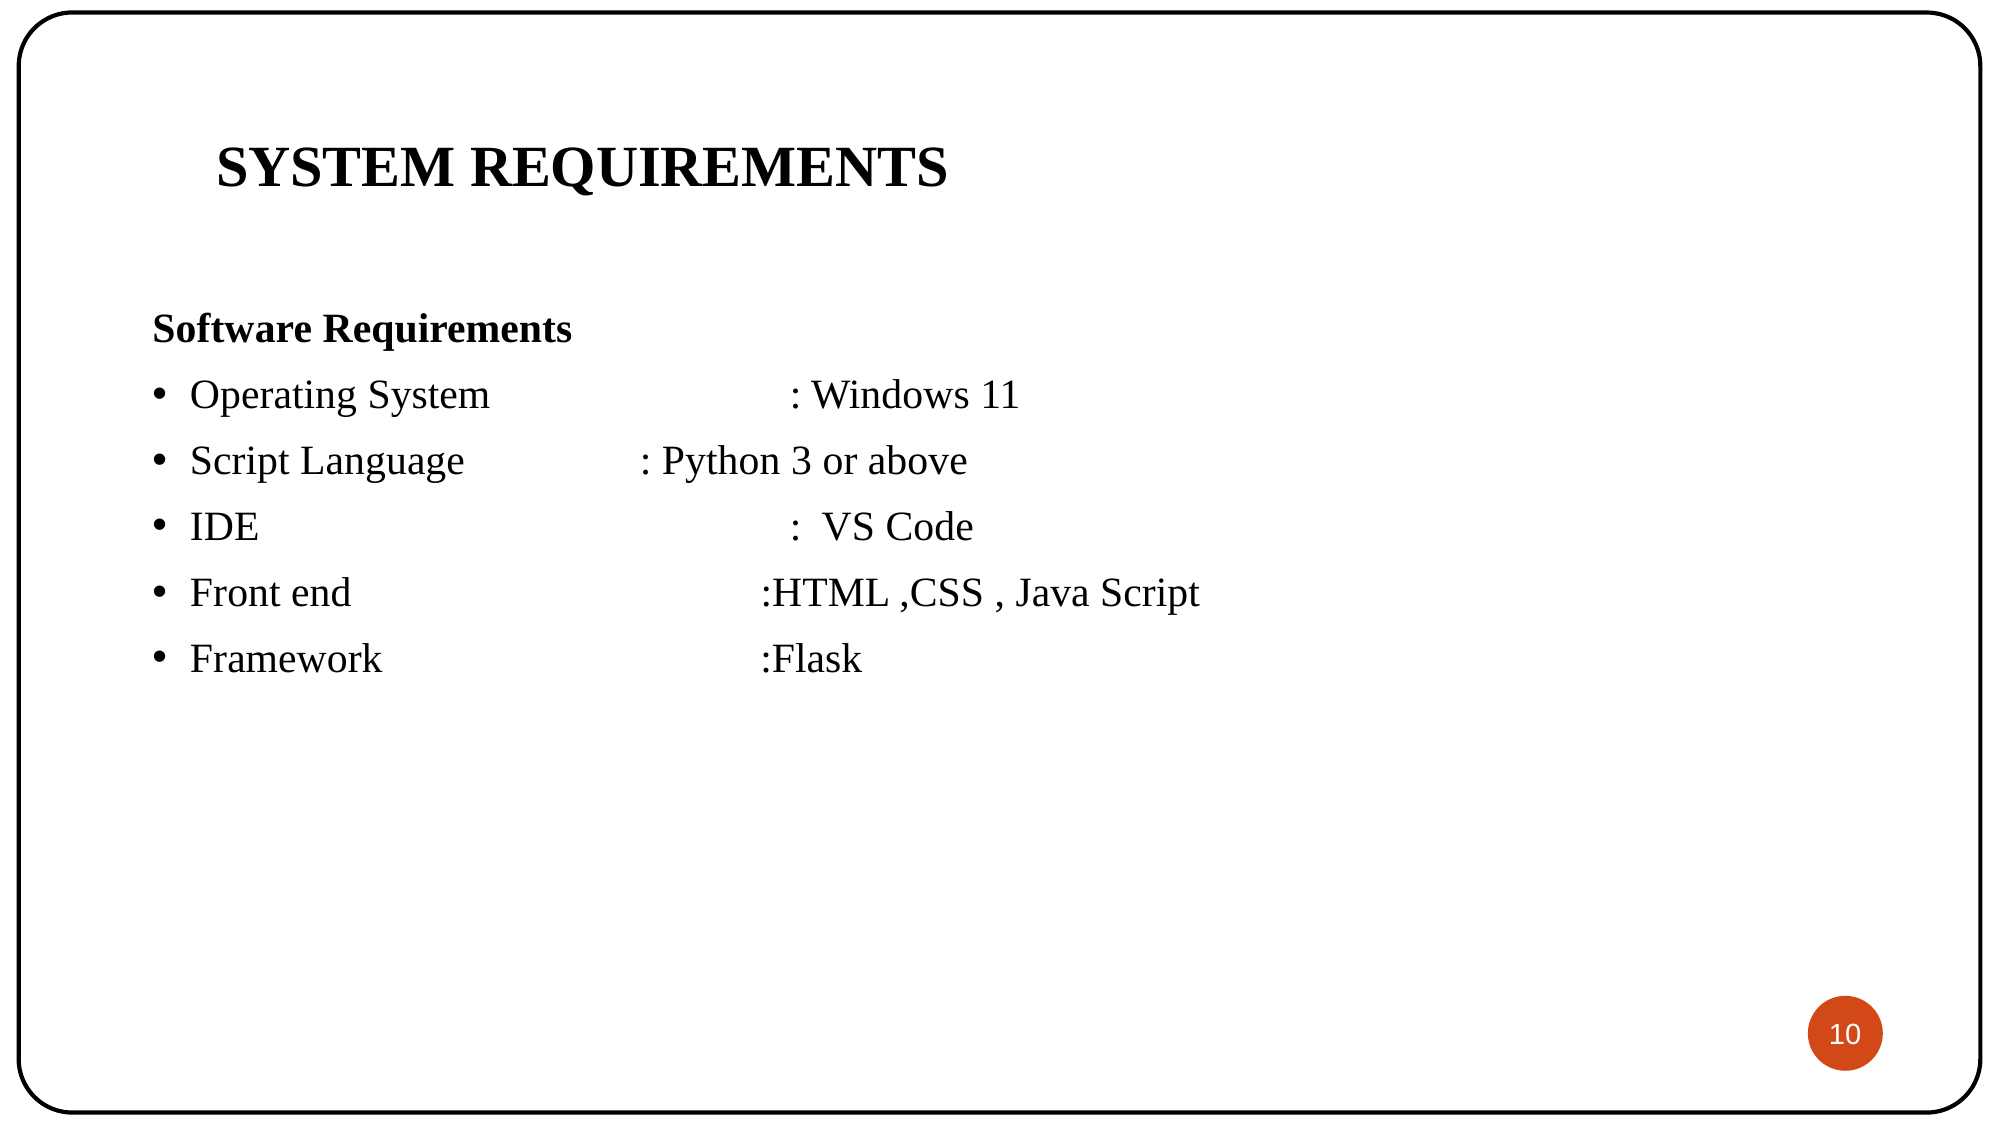

# SYSTEM REQUIREMENTS
Software Requirements
Operating System		: Windows 11
Script Language		: Python 3 or above
IDE				:  VS Code
Front end                                       :HTML ,CSS , Java Script
Framework                                    :Flask

10